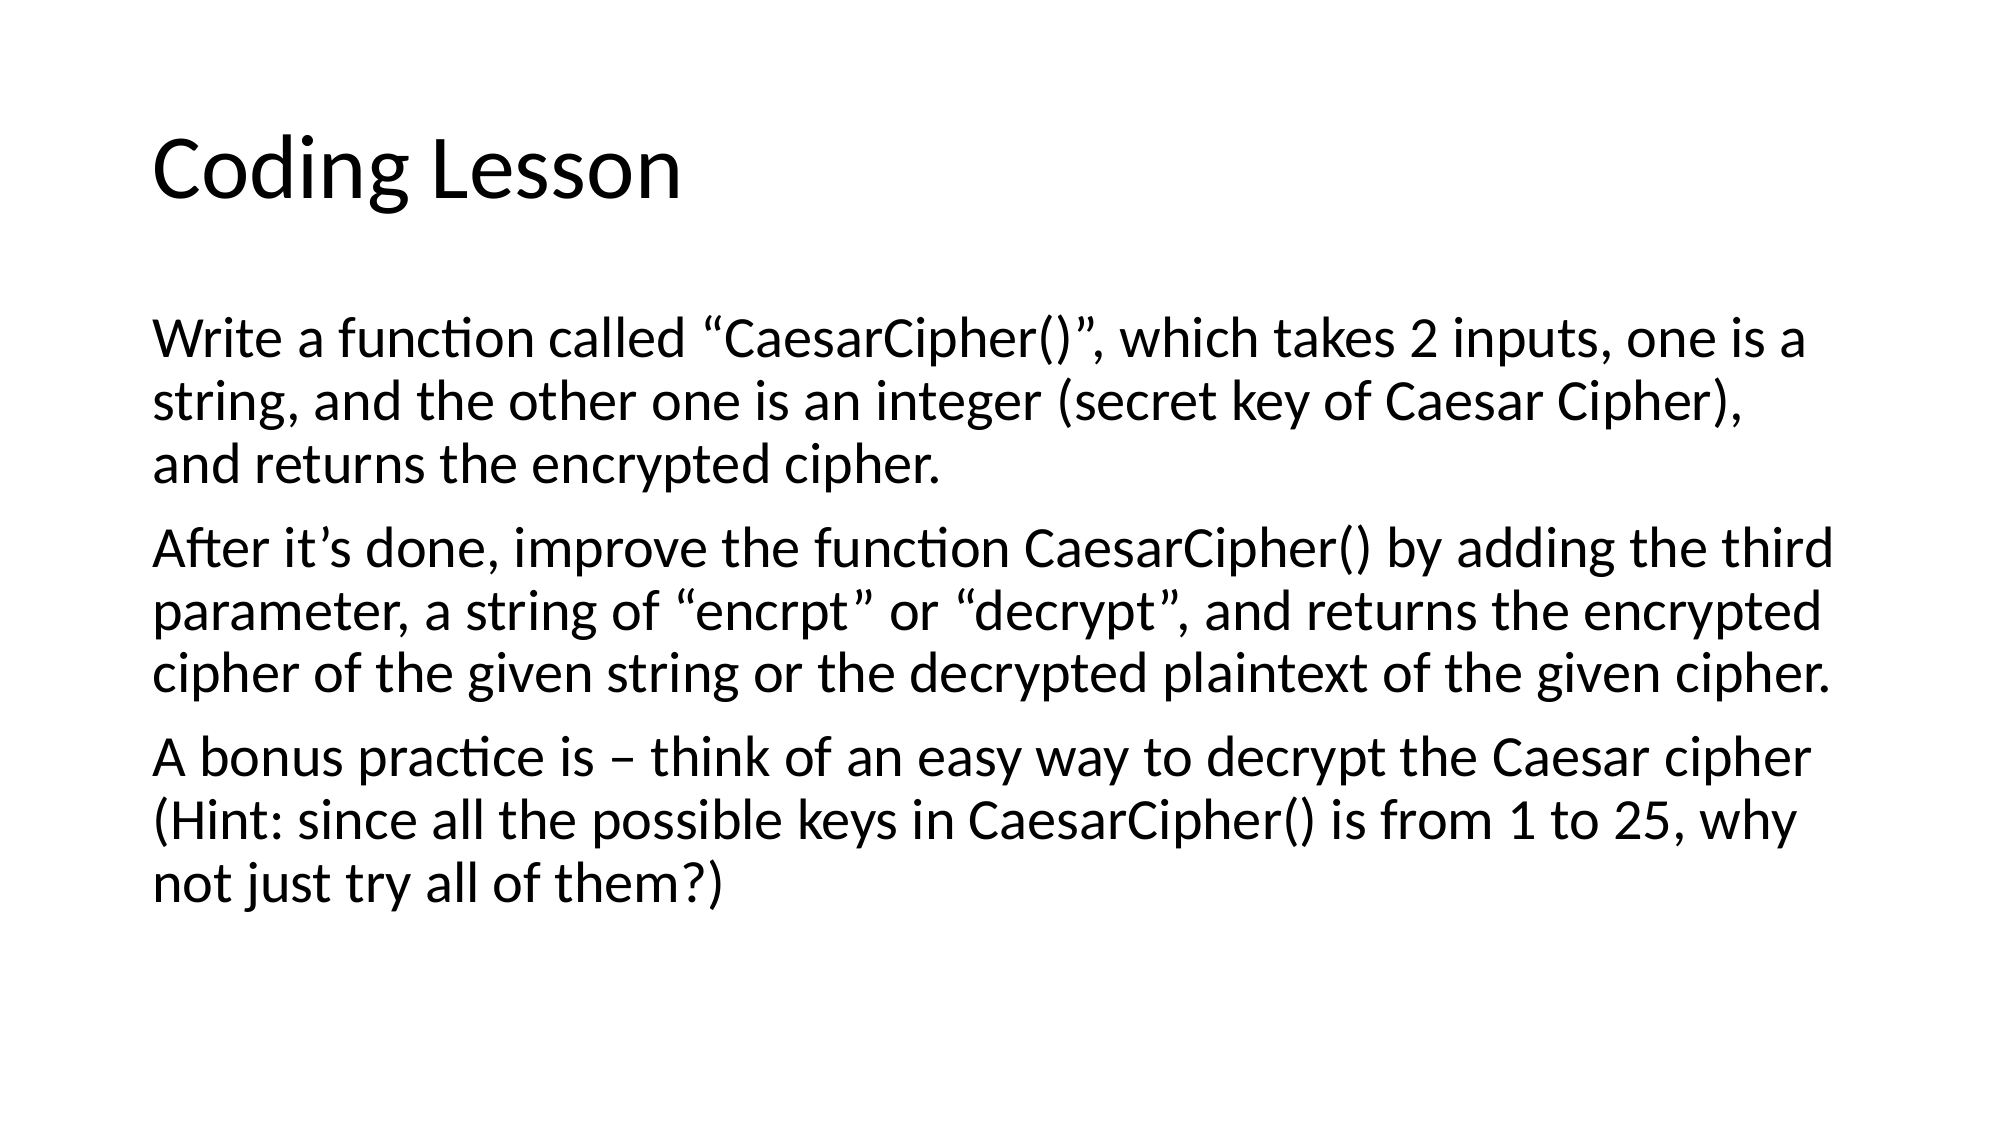

# Coding Lesson
Write a function called “CaesarCipher()”, which takes 2 inputs, one is a string, and the other one is an integer (secret key of Caesar Cipher), and returns the encrypted cipher.
After it’s done, improve the function CaesarCipher() by adding the third parameter, a string of “encrpt” or “decrypt”, and returns the encrypted cipher of the given string or the decrypted plaintext of the given cipher.
A bonus practice is – think of an easy way to decrypt the Caesar cipher (Hint: since all the possible keys in CaesarCipher() is from 1 to 25, why not just try all of them?)